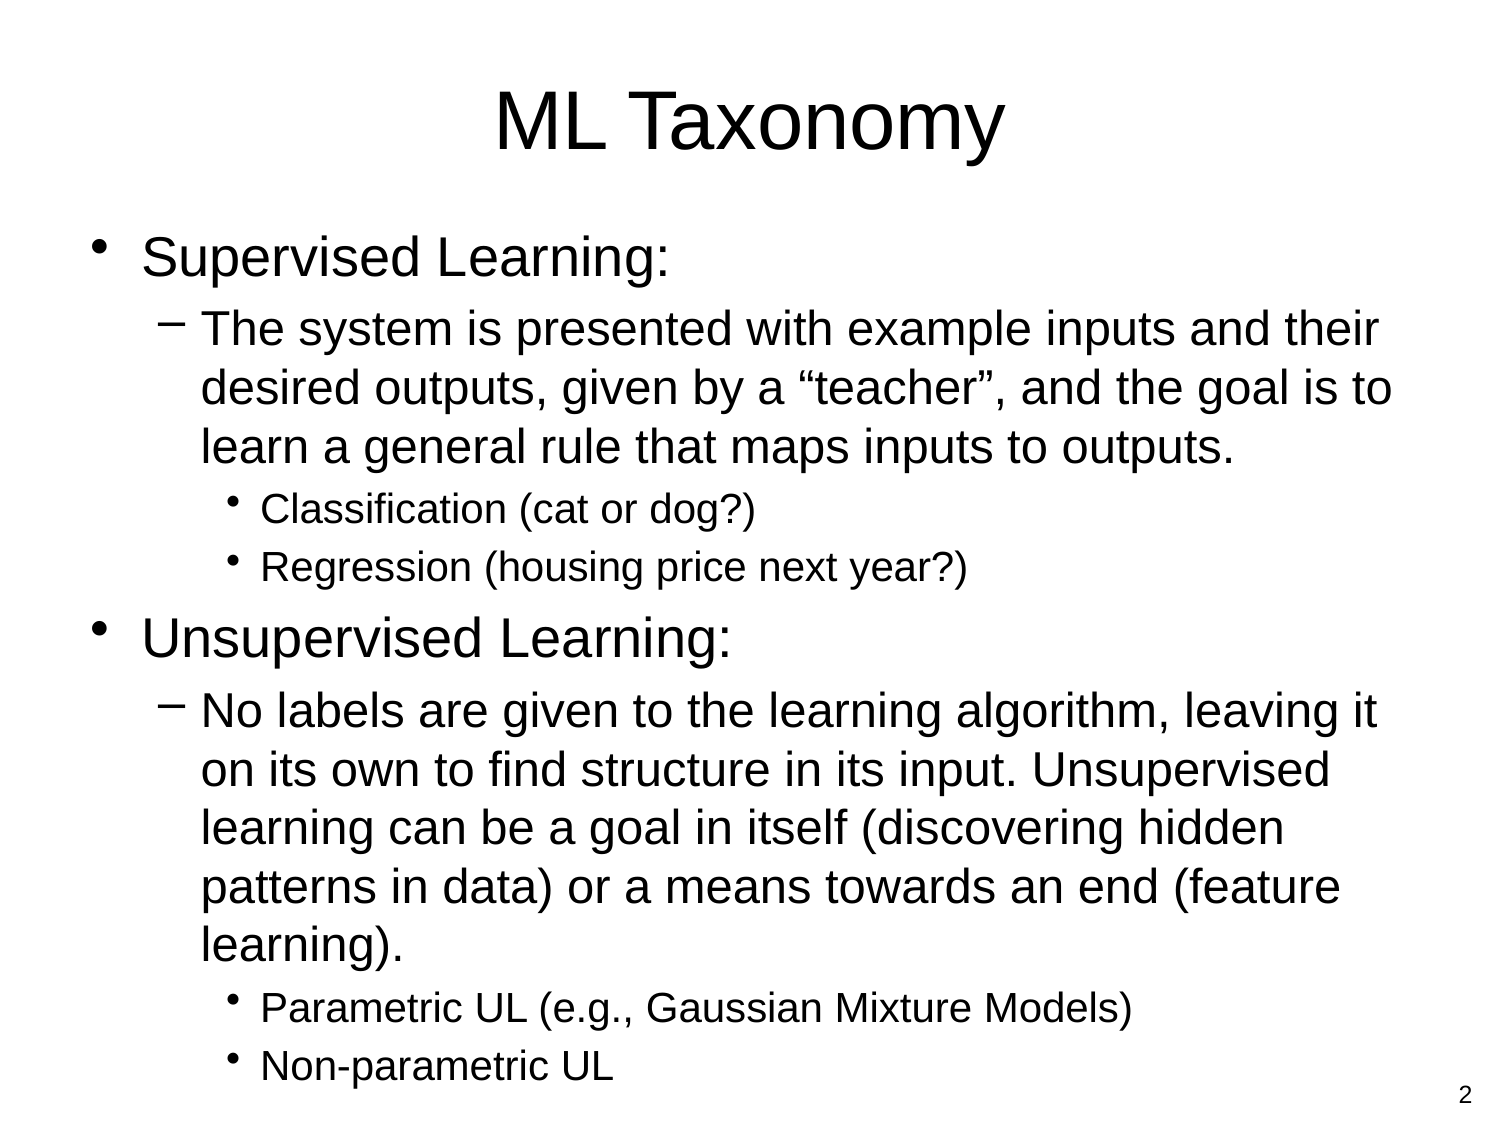

# ML Taxonomy
Supervised Learning:
The system is presented with example inputs and their desired outputs, given by a “teacher”, and the goal is to learn a general rule that maps inputs to outputs.
Classification (cat or dog?)
Regression (housing price next year?)
Unsupervised Learning:
No labels are given to the learning algorithm, leaving it on its own to find structure in its input. Unsupervised learning can be a goal in itself (discovering hidden patterns in data) or a means towards an end (feature learning).
Parametric UL (e.g., Gaussian Mixture Models)
Non-parametric UL

2